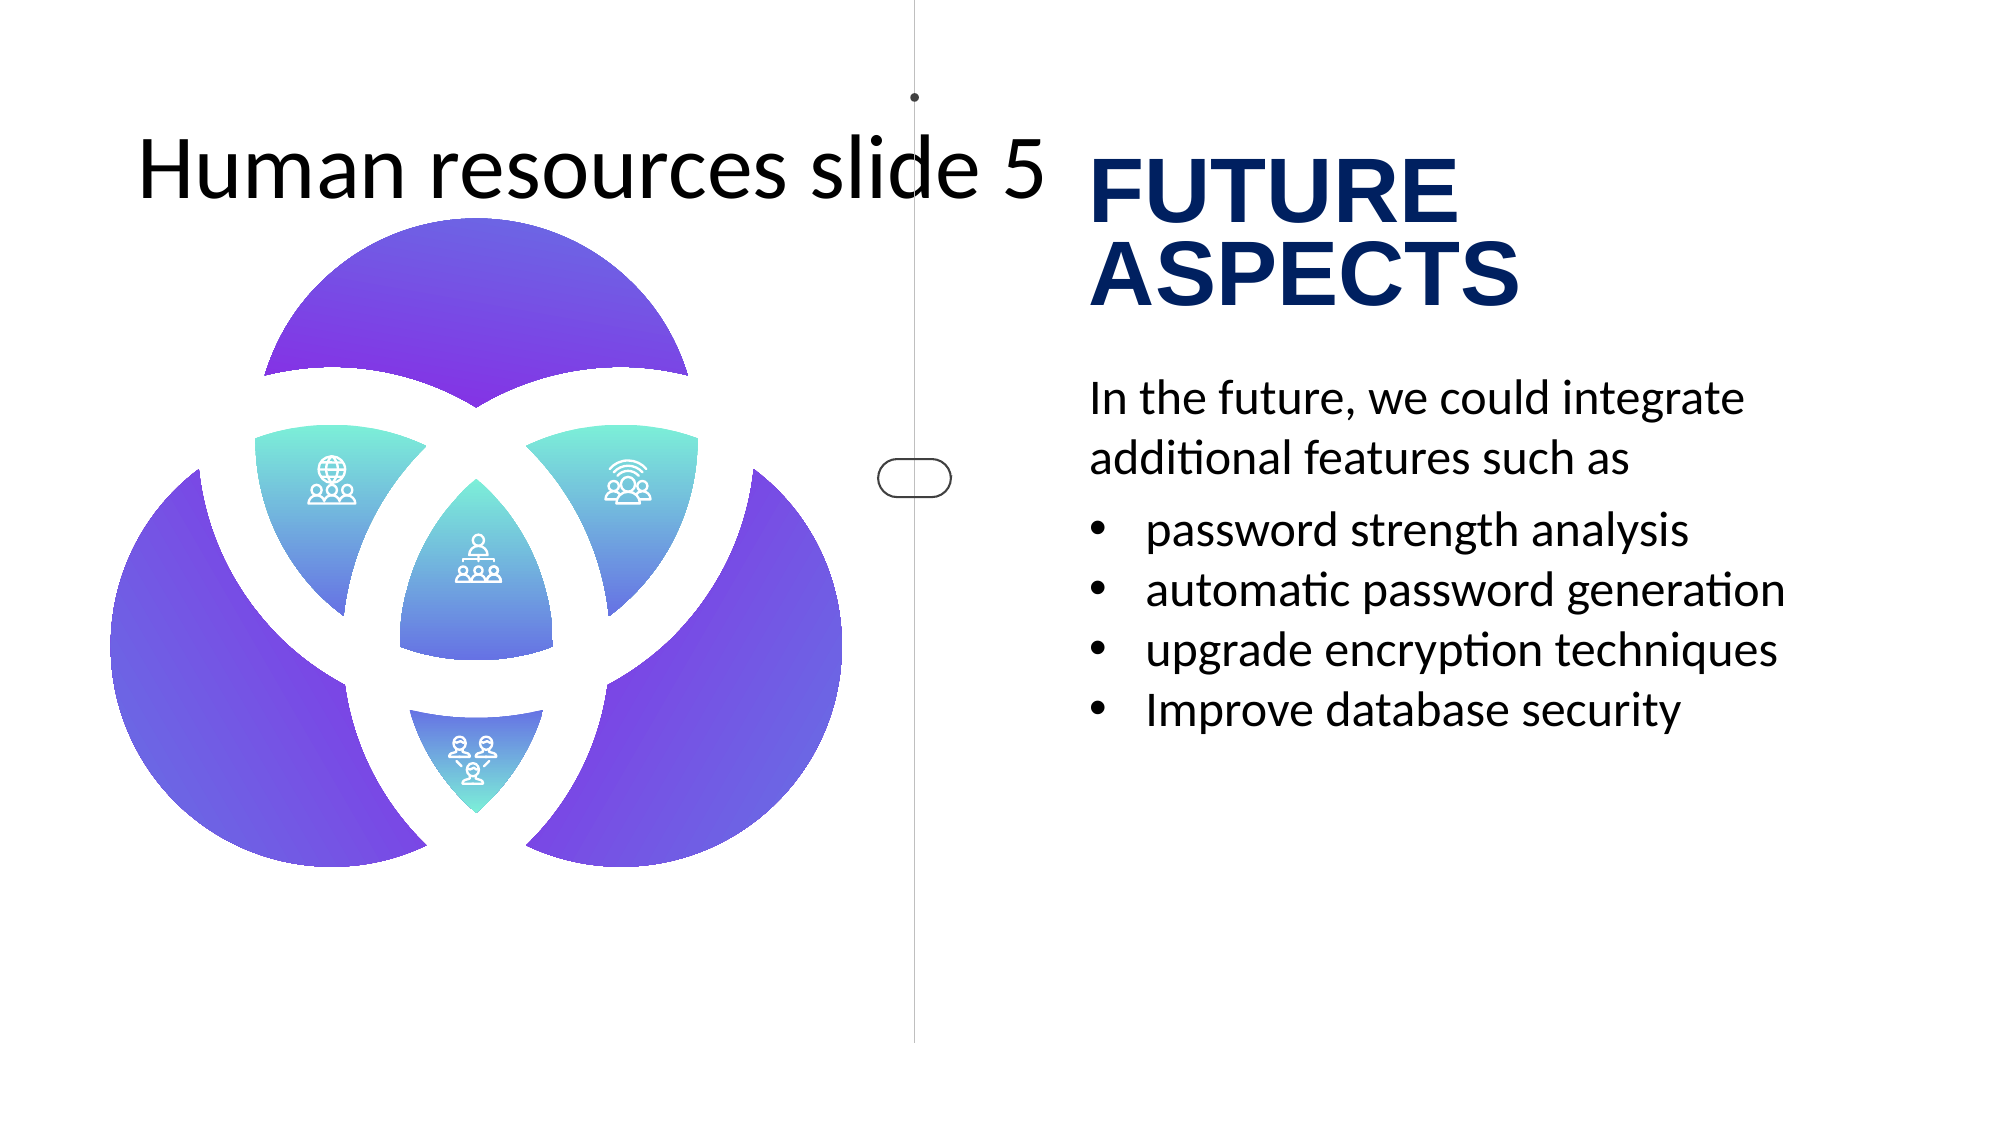

# Human resources slide 5

FUTURE ASPECTS

In the future, we could integrate additional features such as
password strength analysis
automatic password generation
upgrade encryption techniques
Improve database security